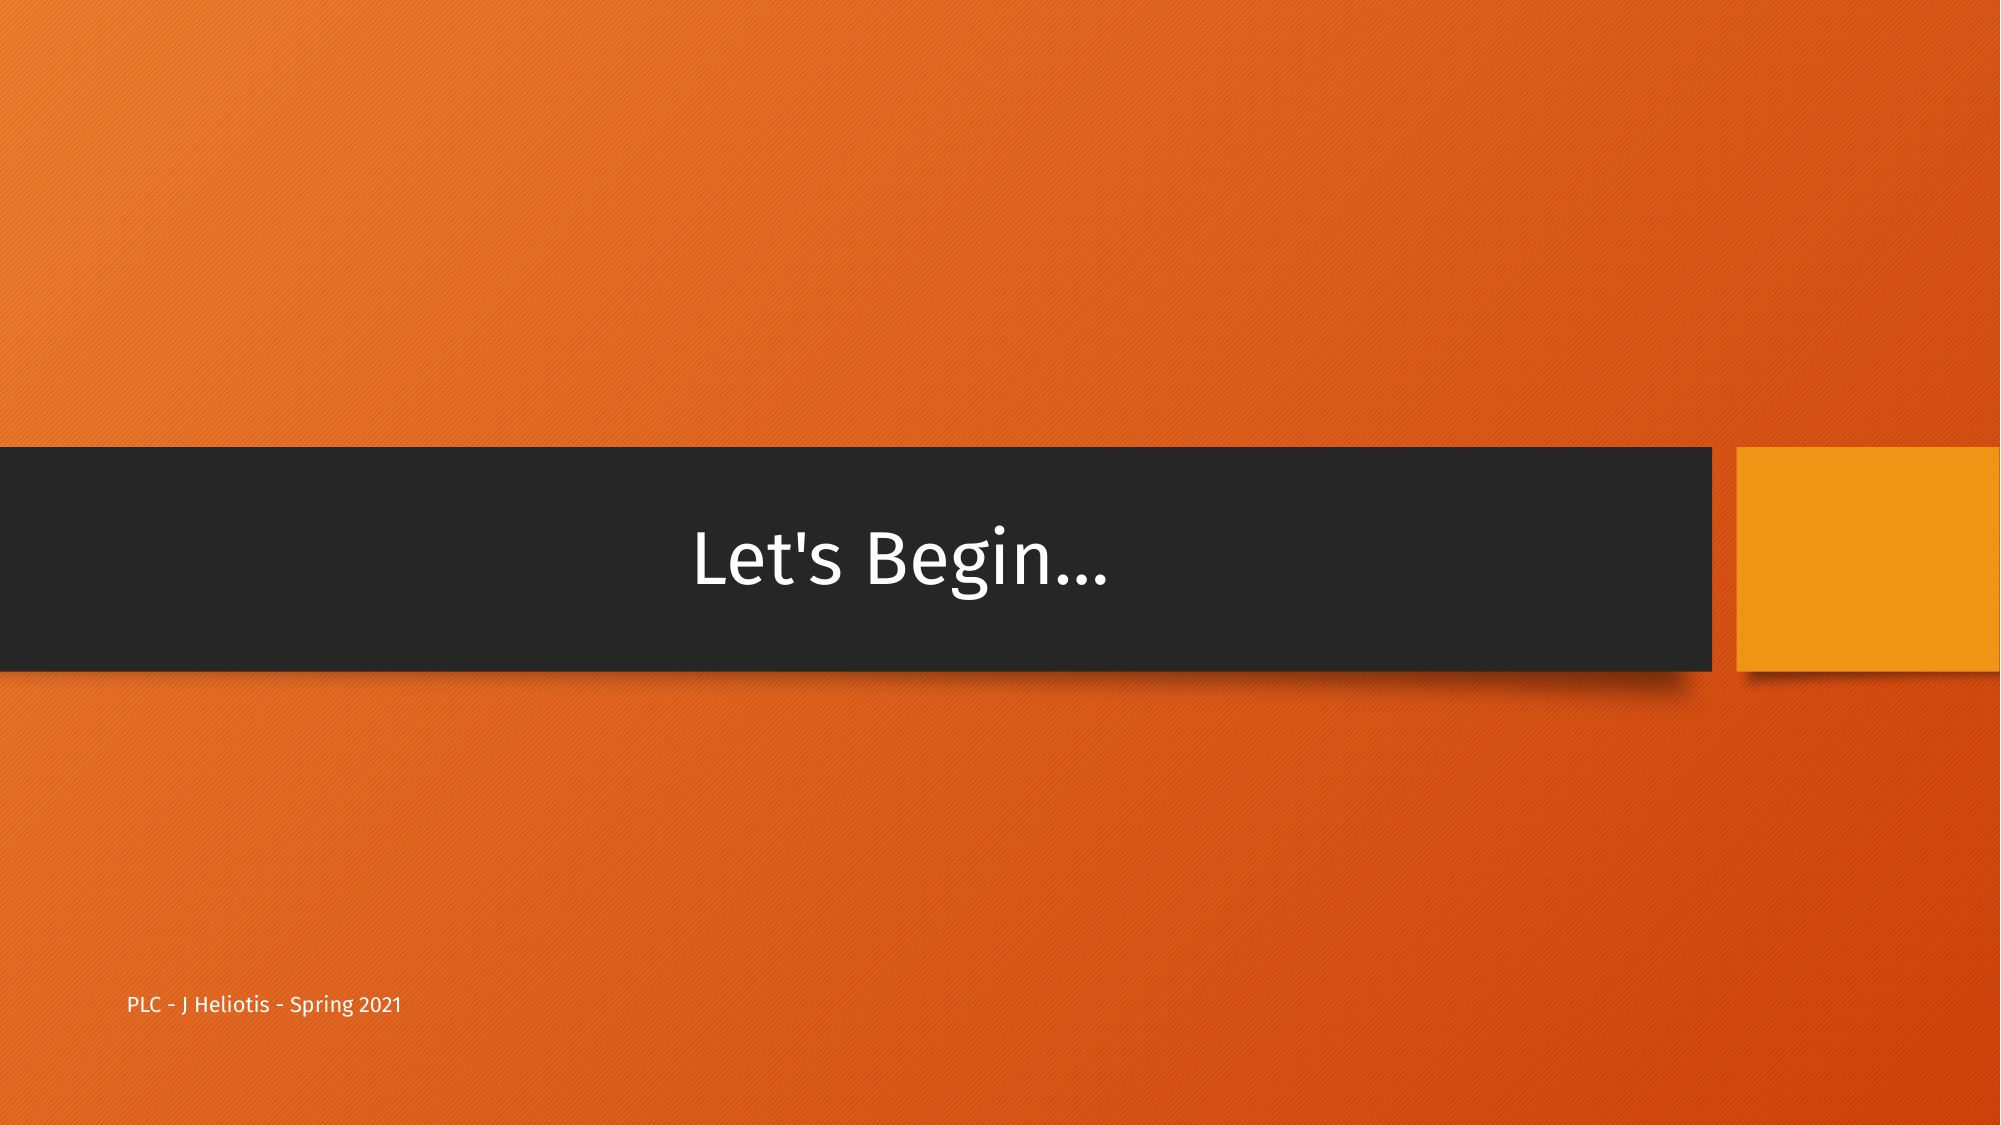

# Let's Begin…
PLC - J Heliotis - Spring 2021